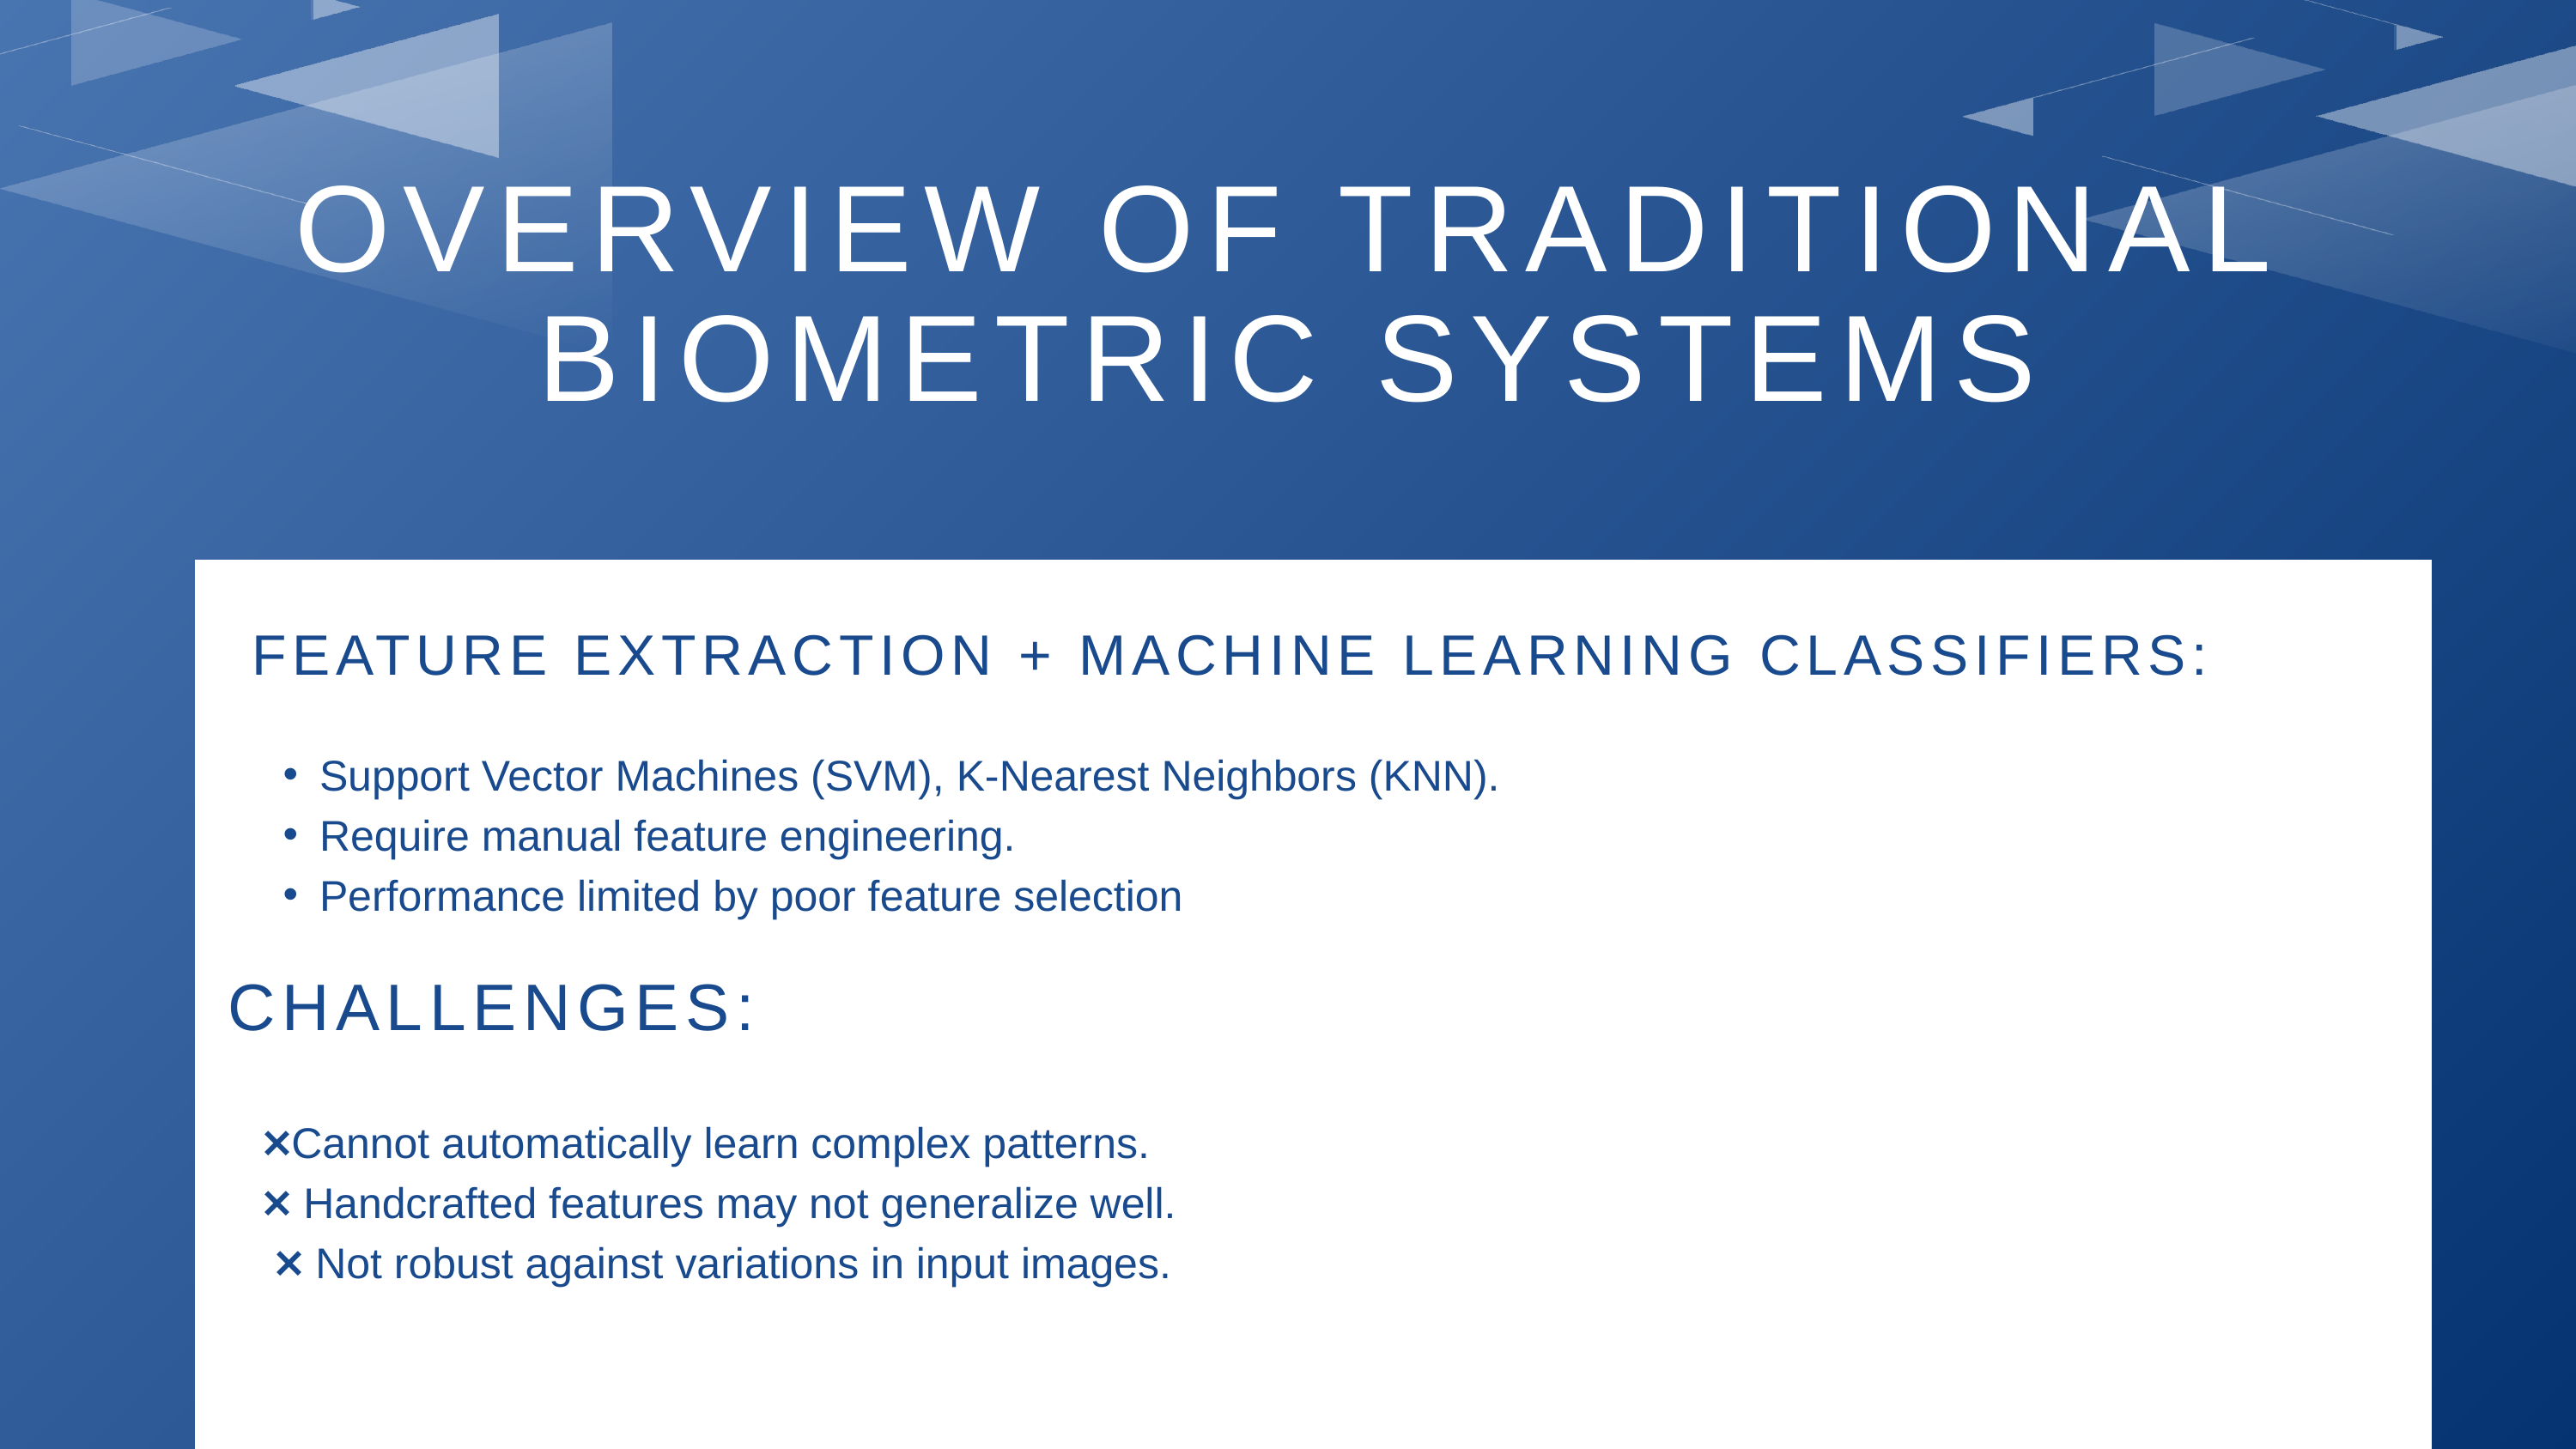

OVERVIEW OF TRADITIONAL BIOMETRIC SYSTEMS

FEATURE EXTRACTION + MACHINE LEARNING CLASSIFIERS:
Support Vector Machines (SVM), K-Nearest Neighbors (KNN).
Require manual feature engineering.
Performance limited by poor feature selection

CHALLENGES:

❌Cannot automatically learn complex patterns.
❌ Handcrafted features may not generalize well.
 ❌ Not robust against variations in input images.